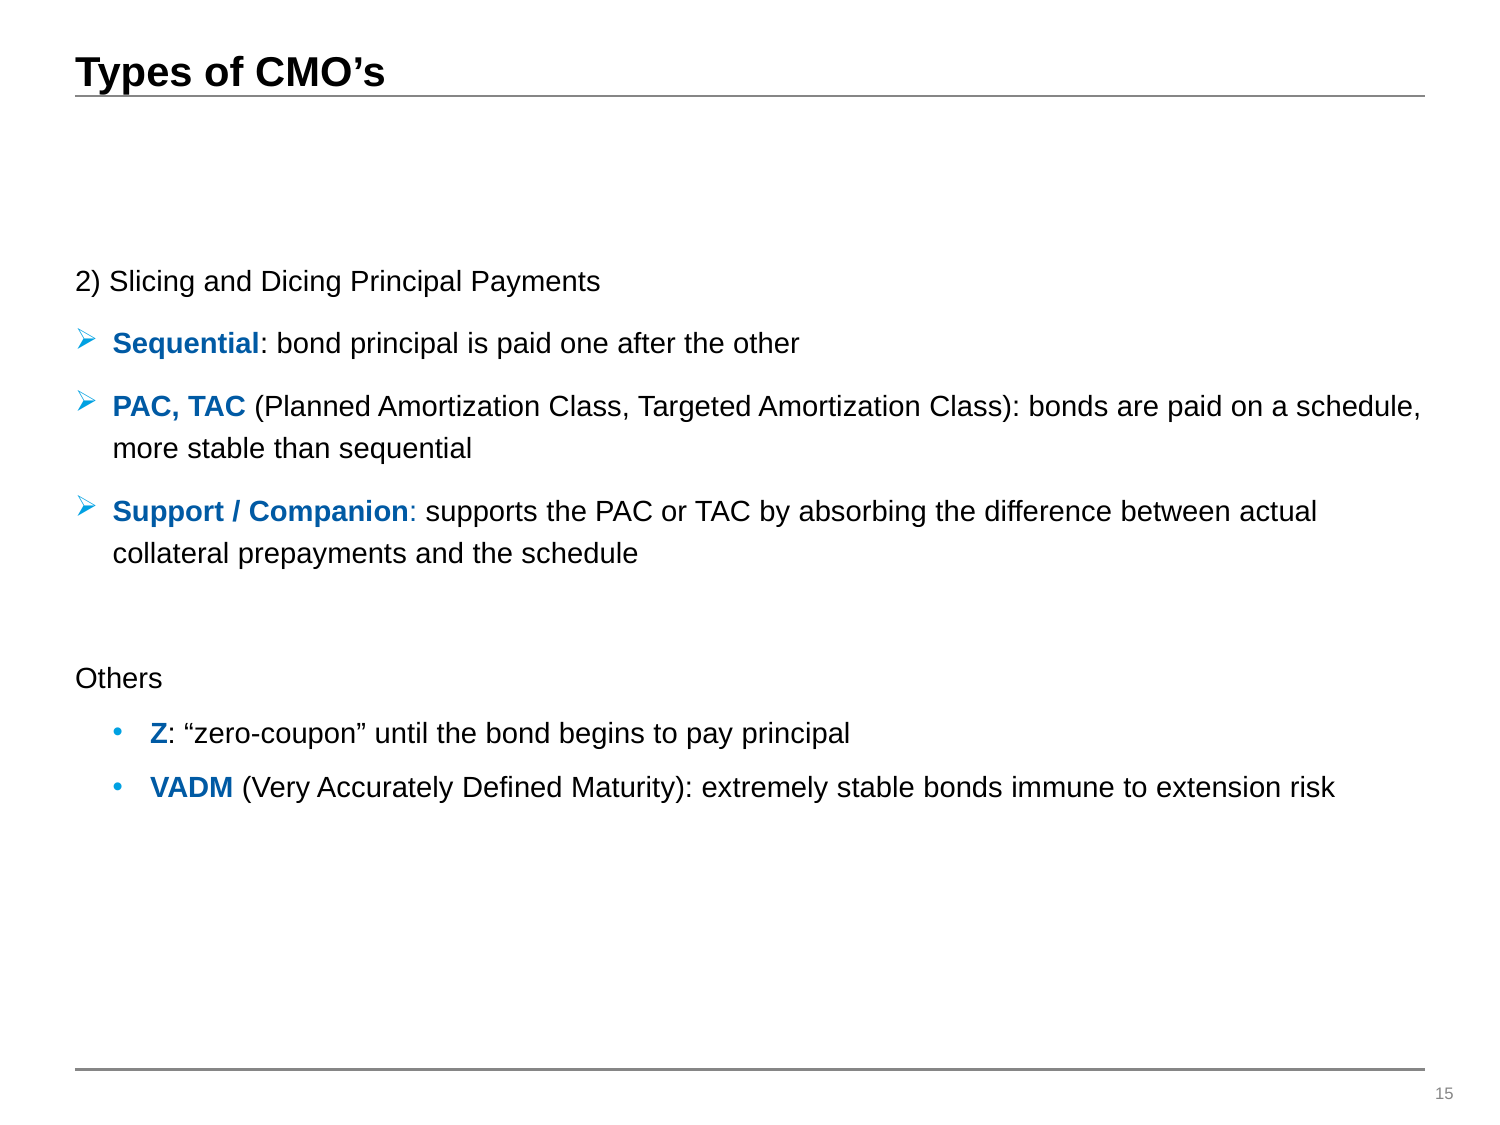

# Types of CMO’s
2) Slicing and Dicing Principal Payments
Sequential: bond principal is paid one after the other
PAC, TAC (Planned Amortization Class, Targeted Amortization Class): bonds are paid on a schedule, more stable than sequential
Support / Companion: supports the PAC or TAC by absorbing the difference between actual collateral prepayments and the schedule

Others
Z: “zero-coupon” until the bond begins to pay principal
VADM (Very Accurately Defined Maturity): extremely stable bonds immune to extension risk